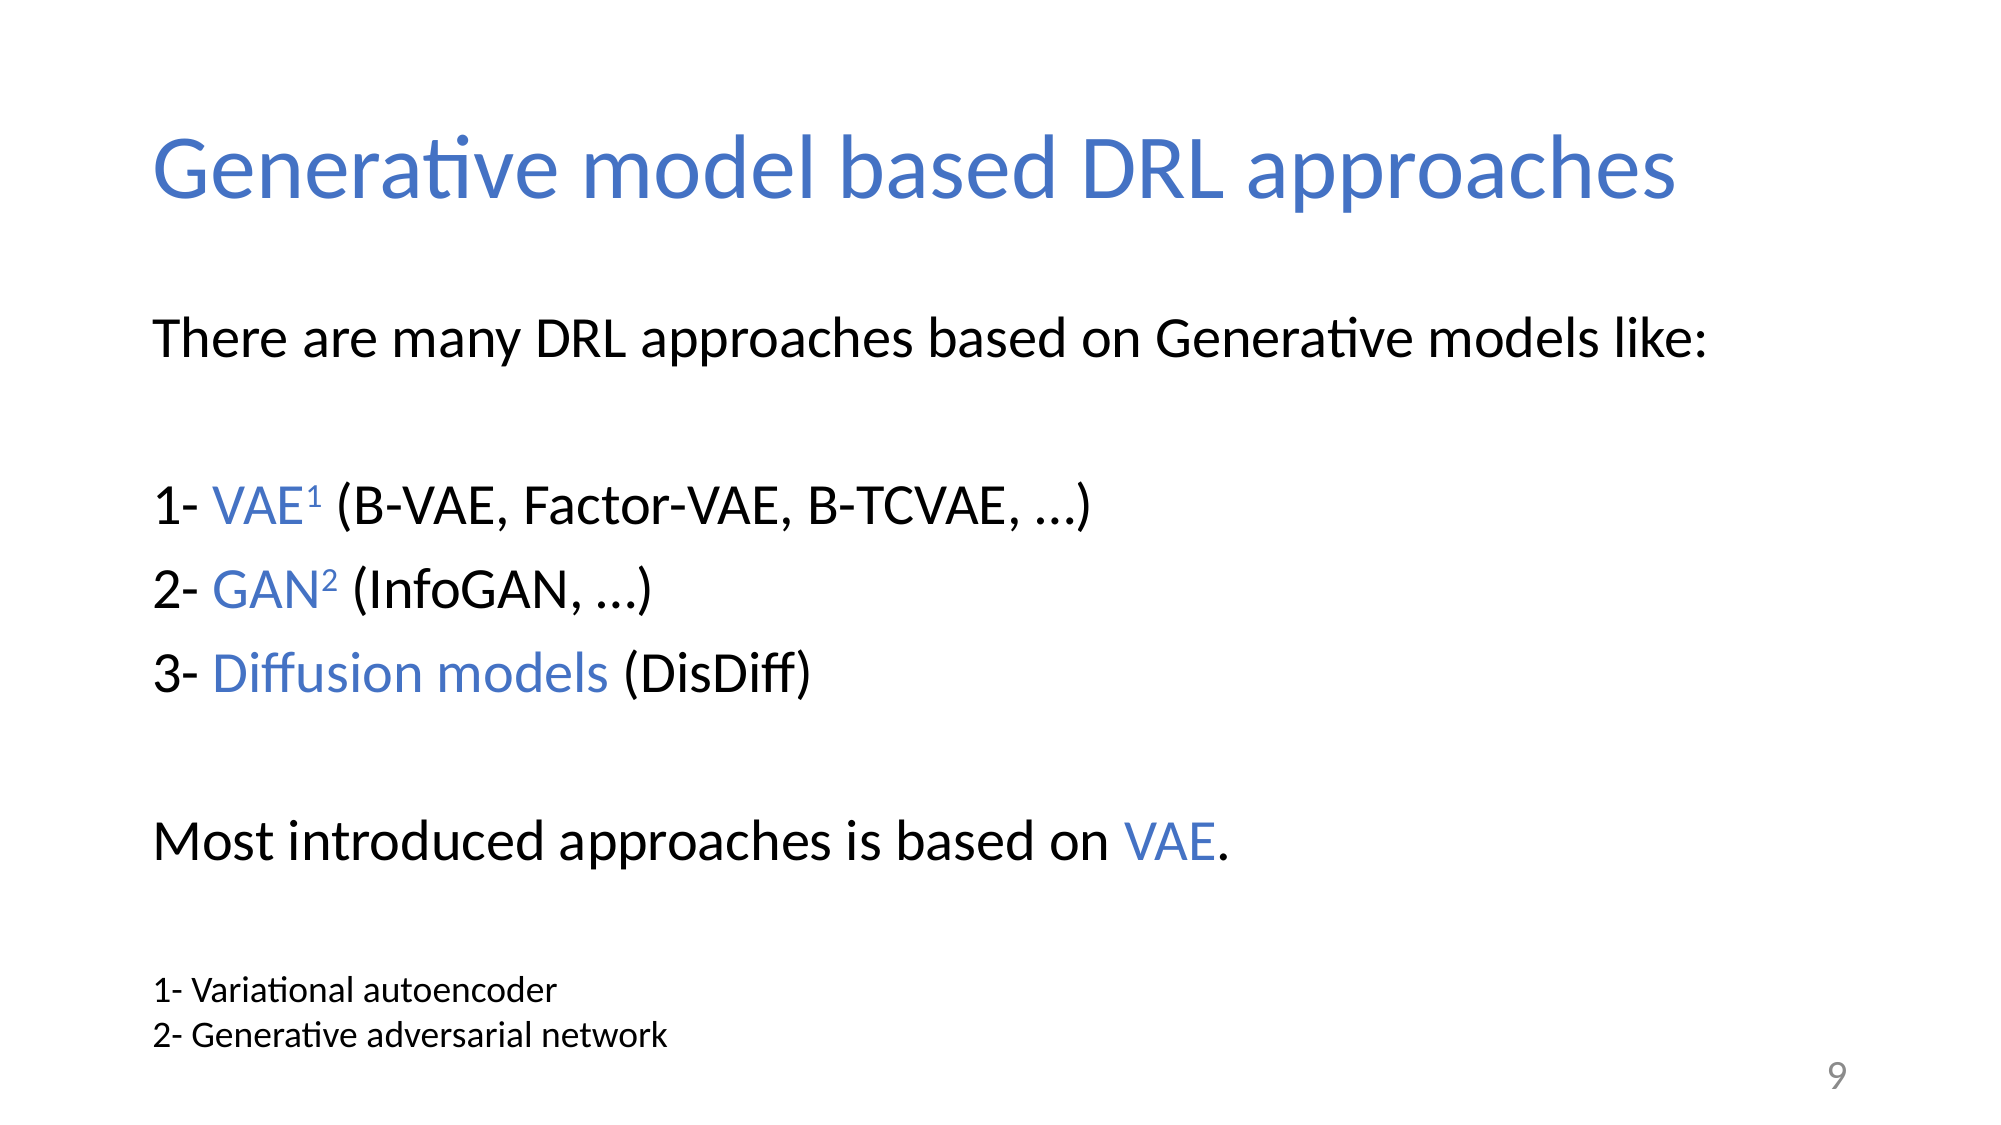

# Generative model based DRL approaches
There are many DRL approaches based on Generative models like:

1- VAE1 (B-VAE, Factor-VAE, B-TCVAE, …)
2- GAN2 (InfoGAN, …)
3- Diffusion models (DisDiff)

Most introduced approaches is based on VAE.

1- Variational autoencoder
2- Generative adversarial network
9